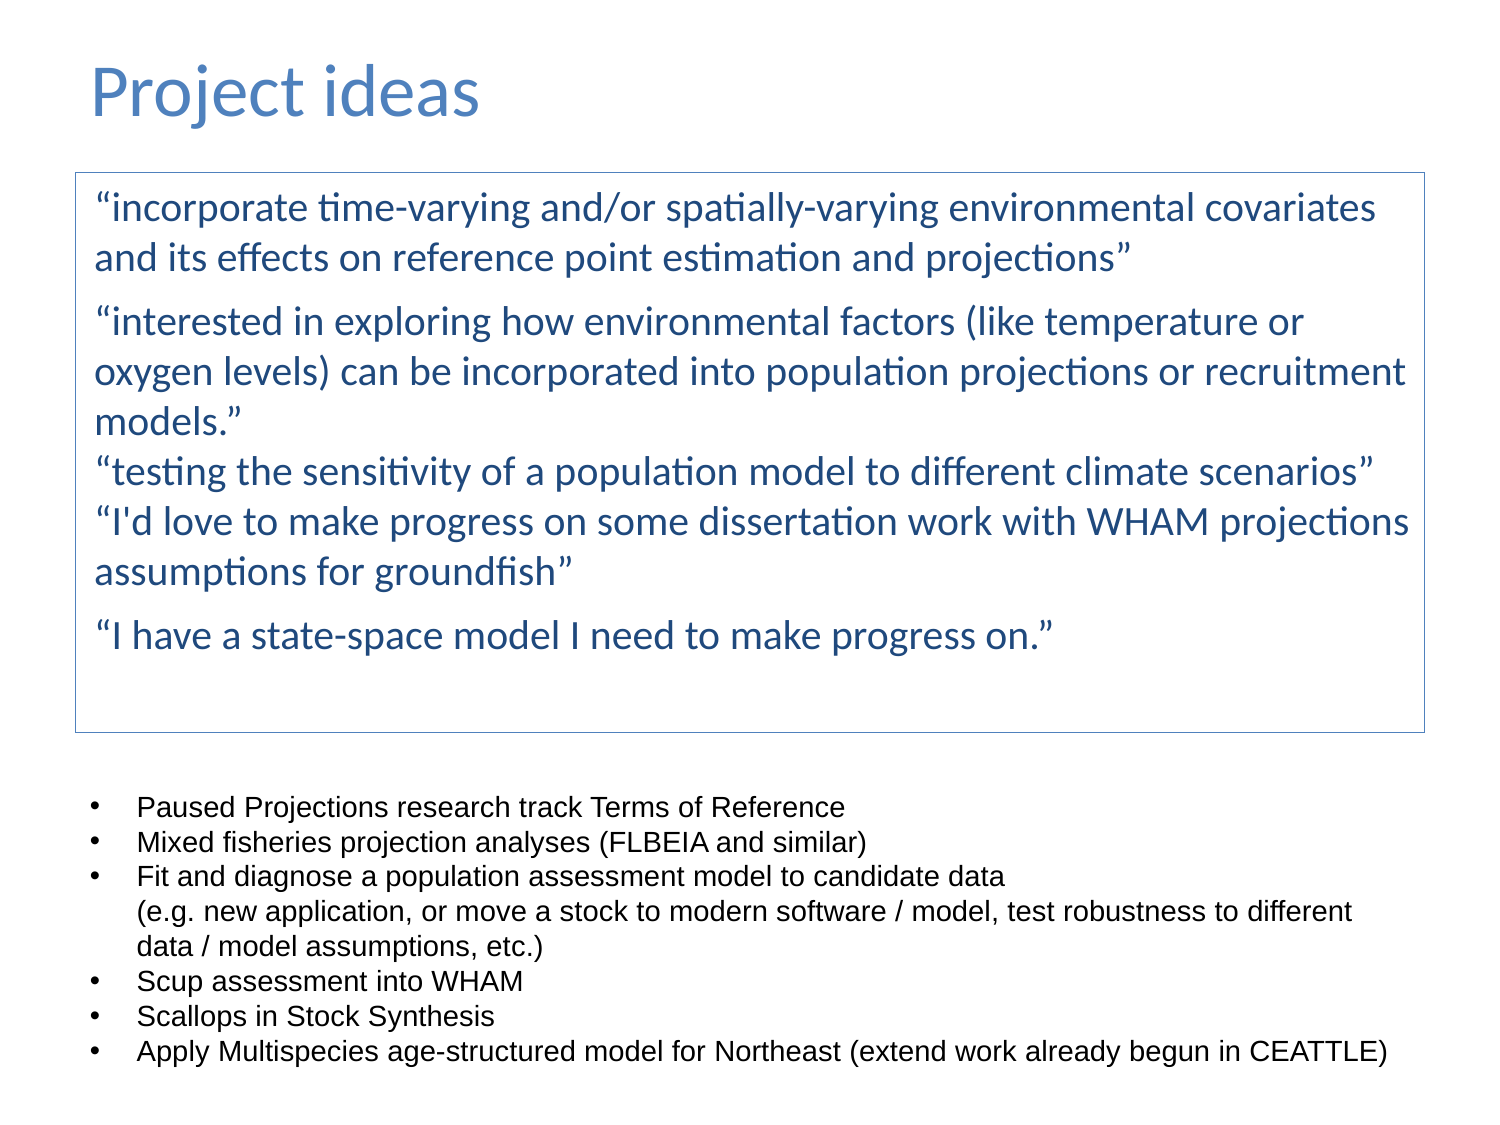

# Project ideas
“incorporate time-varying and/or spatially-varying environmental covariates and its effects on reference point estimation and projections”
“interested in exploring how environmental factors (like temperature or oxygen levels) can be incorporated into population projections or recruitment models.”
“testing the sensitivity of a population model to different climate scenarios”
“I'd love to make progress on some dissertation work with WHAM projections assumptions for groundfish”
“I have a state-space model I need to make progress on.”
Paused Projections research track Terms of Reference
Mixed fisheries projection analyses (FLBEIA and similar)
Fit and diagnose a population assessment model to candidate data
(e.g. new application, or move a stock to modern software / model, test robustness to different data / model assumptions, etc.)
Scup assessment into WHAM
Scallops in Stock Synthesis
Apply Multispecies age-structured model for Northeast (extend work already begun in CEATTLE)